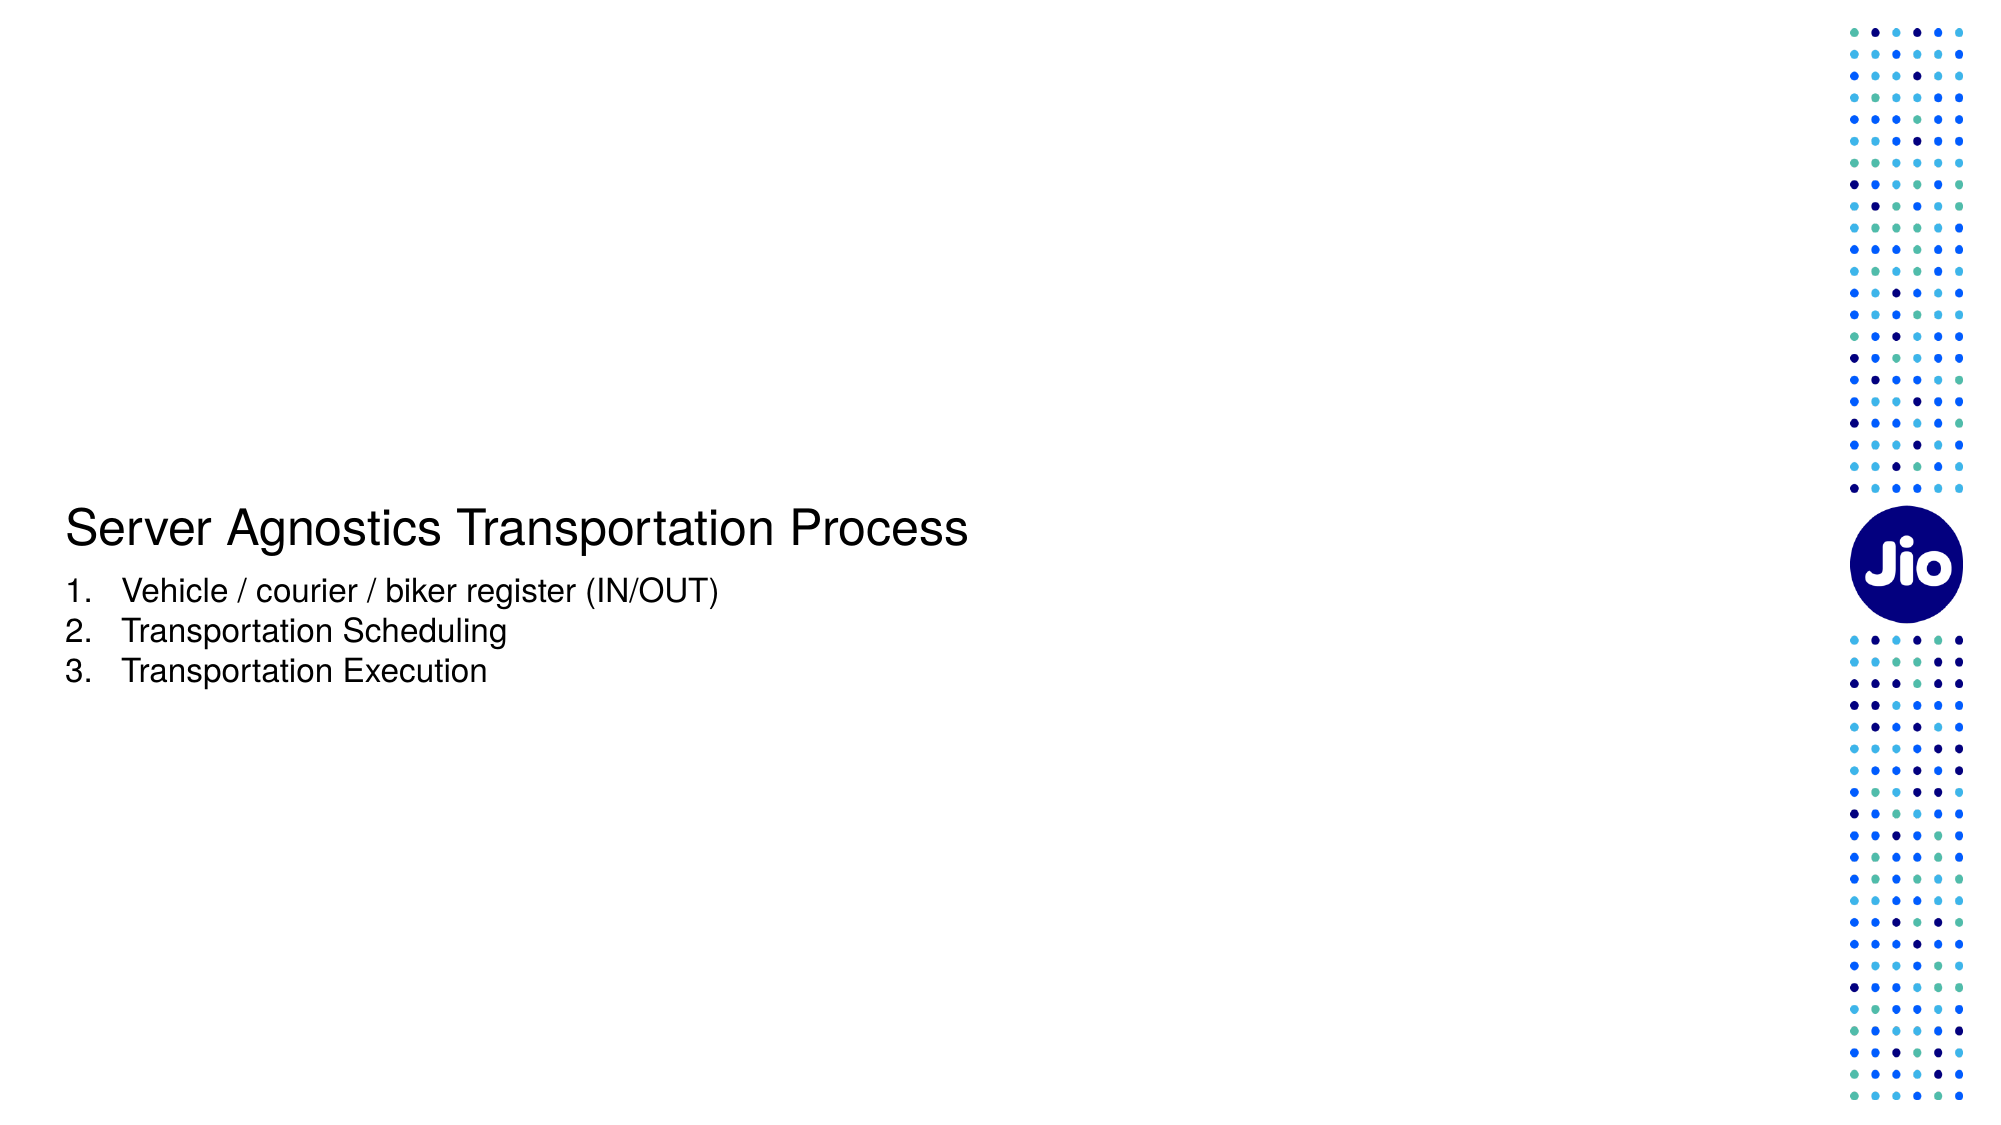

Server Agnostics Transportation Process
Vehicle / courier / biker register (IN/OUT)
Transportation Scheduling
Transportation Execution